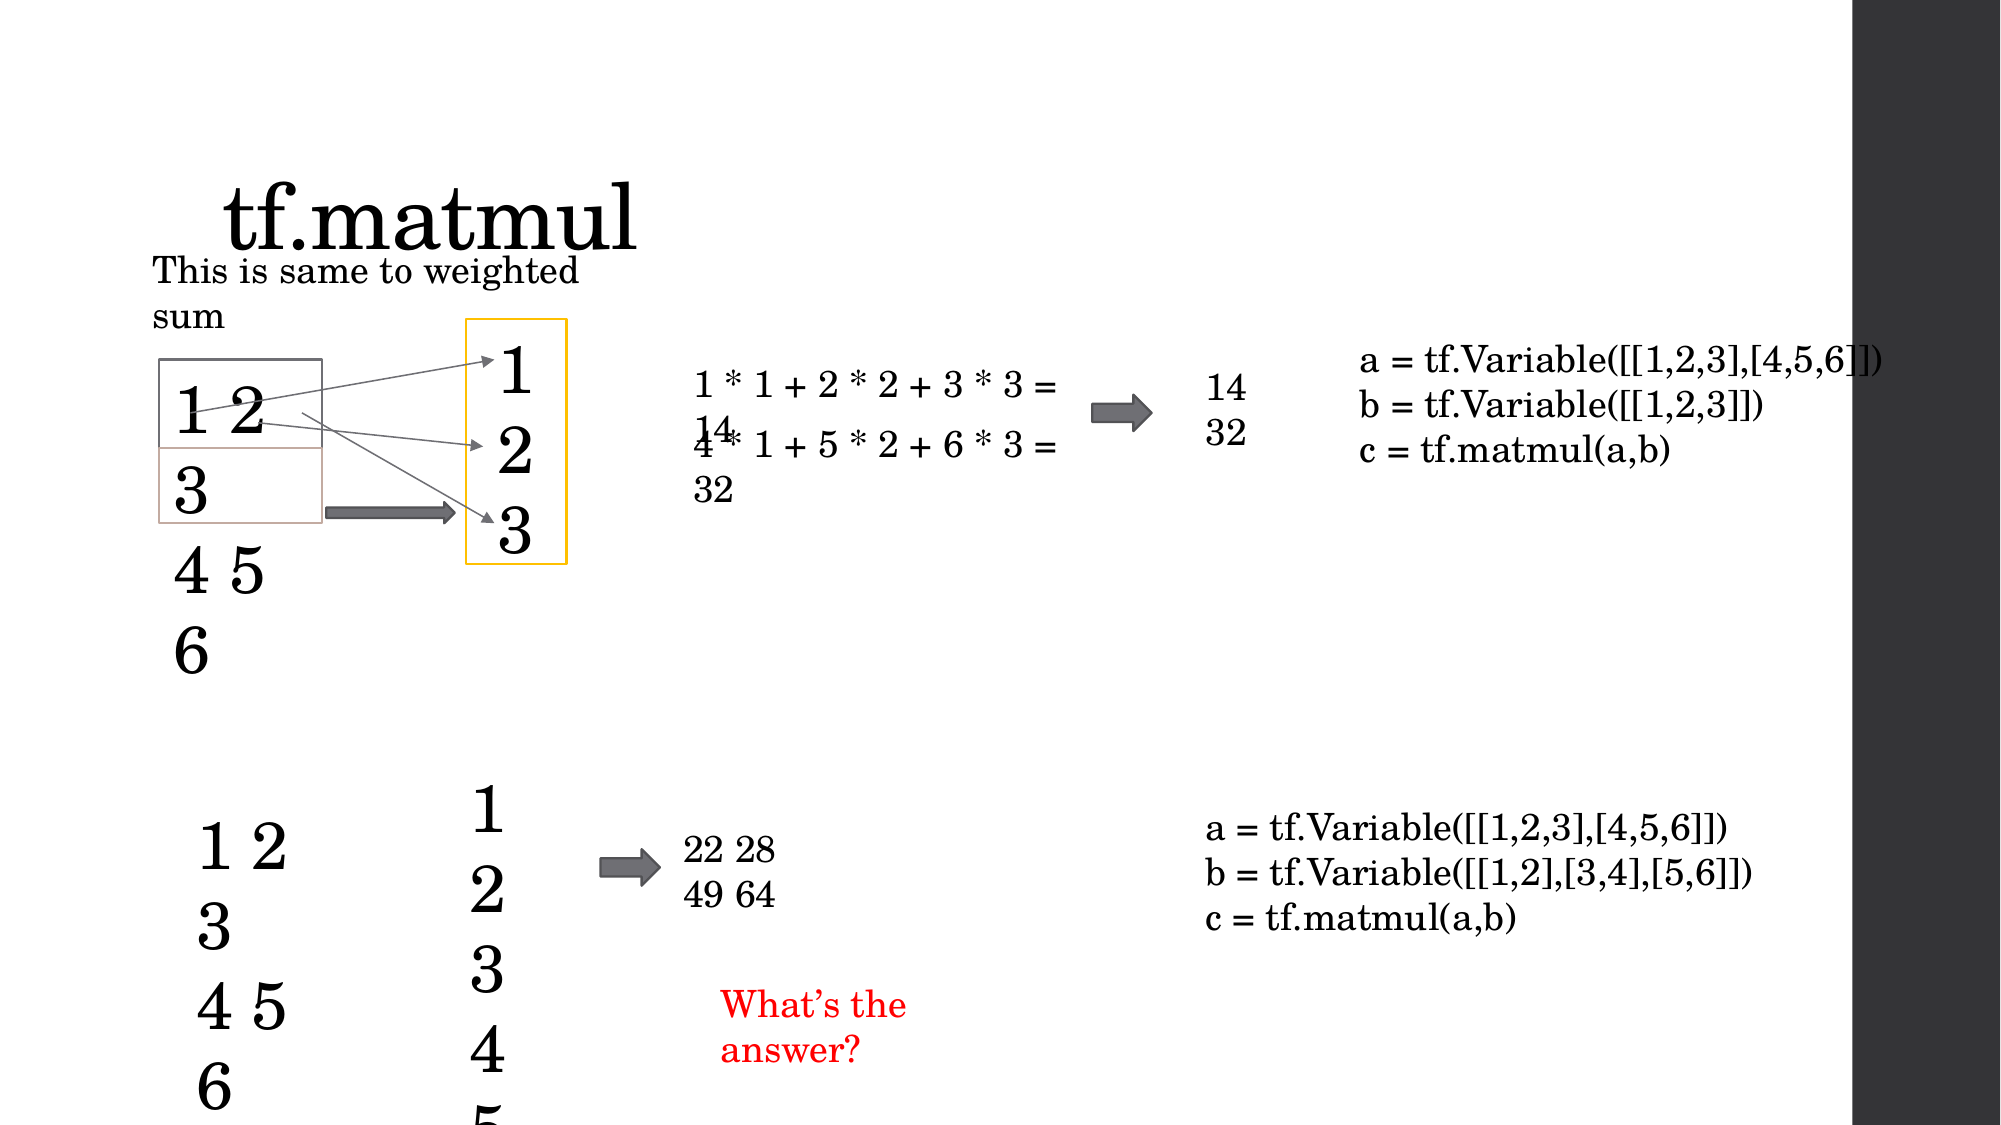

# tf.matmul
This is same to weighted sum

1
2
3
a = tf.Variable([[1,2,3],[4,5,6]])
b = tf.Variable([[1,2,3]])
c = tf.matmul(a,b)
1 * 1 + 2 * 2 + 3 * 3 = 14
14
32
1 2 3
4 5 6

4 * 1 + 5 * 2 + 6 * 3 = 32

1 2
3 4
5 6
1 2 3
4 5 6
a = tf.Variable([[1,2,3],[4,5,6]])
b = tf.Variable([[1,2],[3,4],[5,6]])
c = tf.matmul(a,b)
22 28
49 64

What’s the answer?